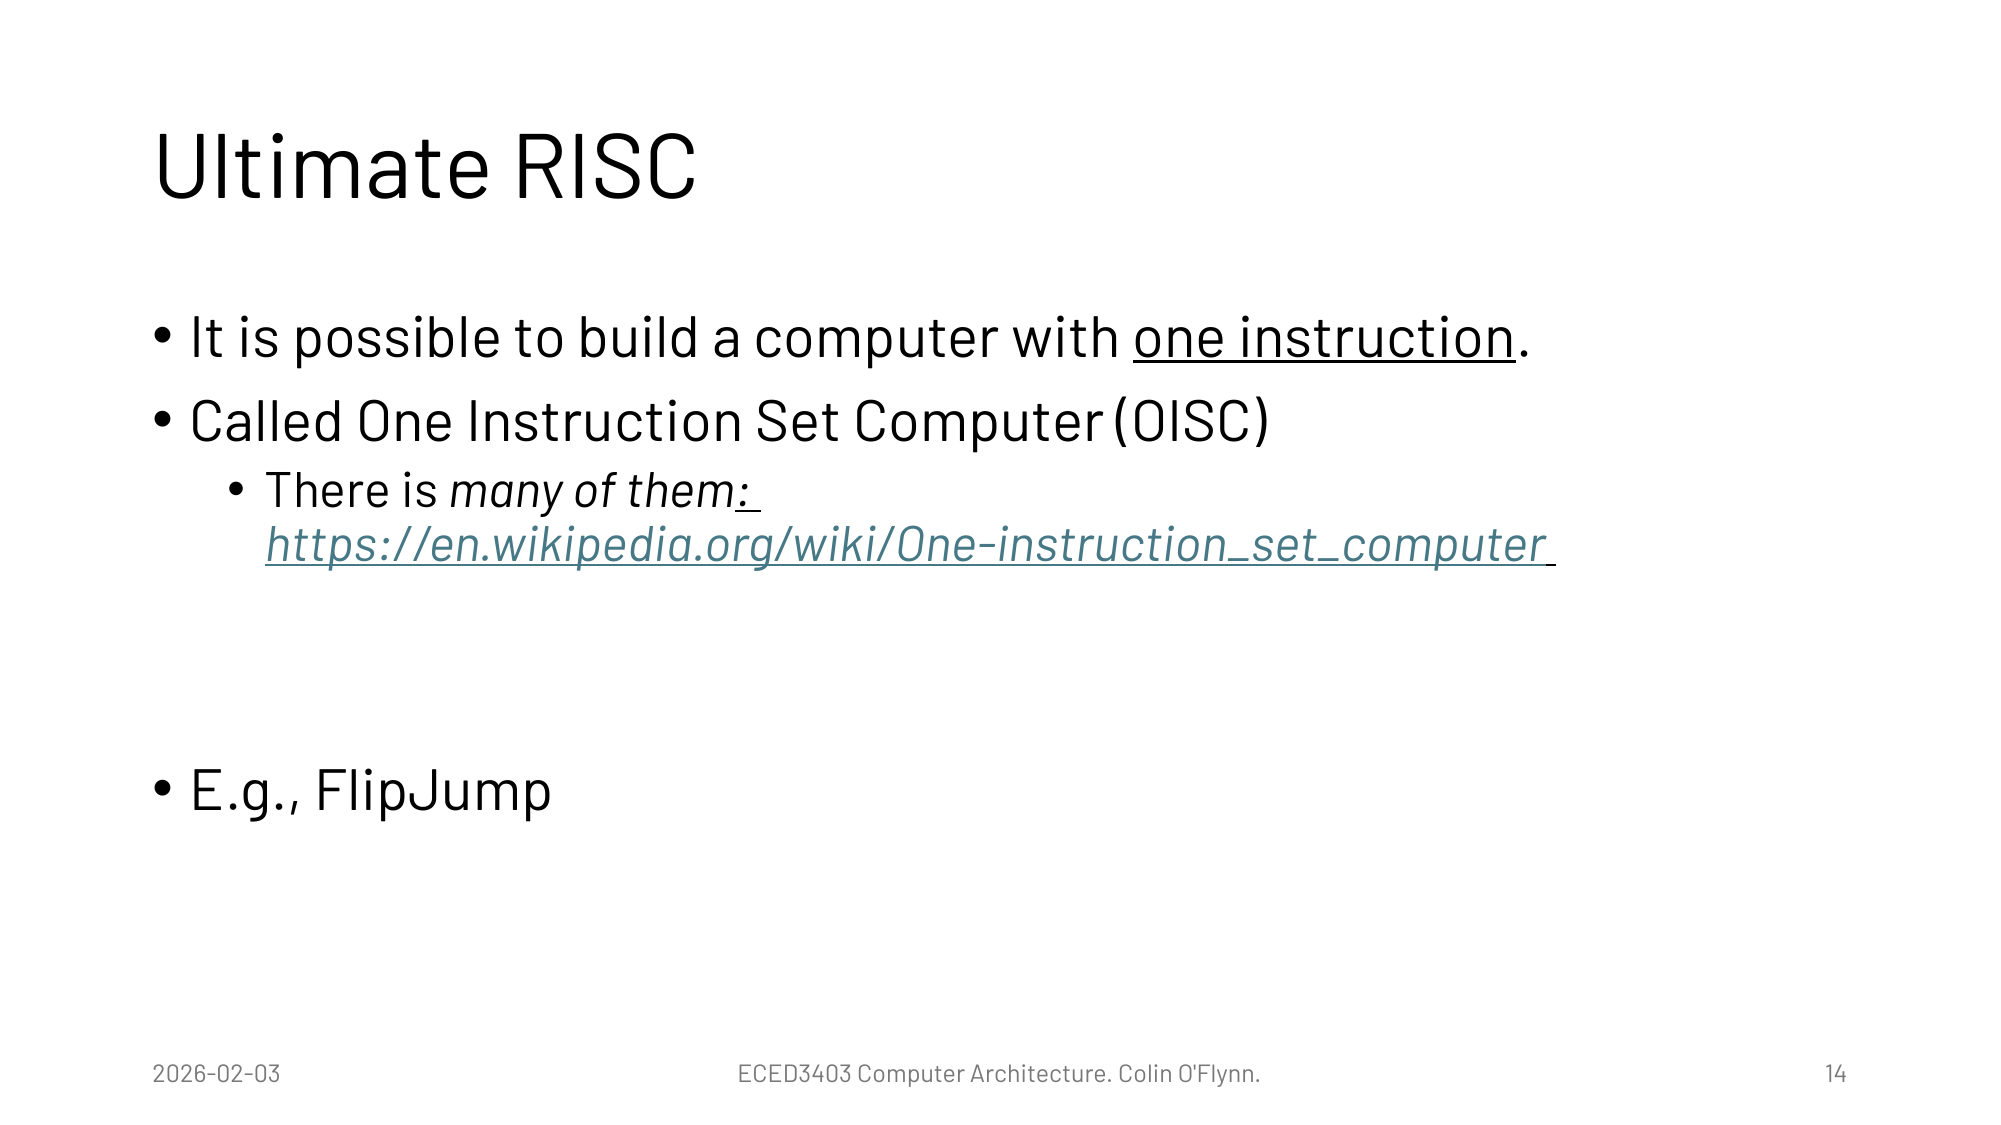

# Ultimate RISC
It is possible to build a computer with one instruction.
Called One Instruction Set Computer (OISC)
There is many of them: https://en.wikipedia.org/wiki/One-instruction_set_computer

E.g., FlipJump
2026-02-03
ECED3403 Computer Architecture. Colin O'Flynn.
14